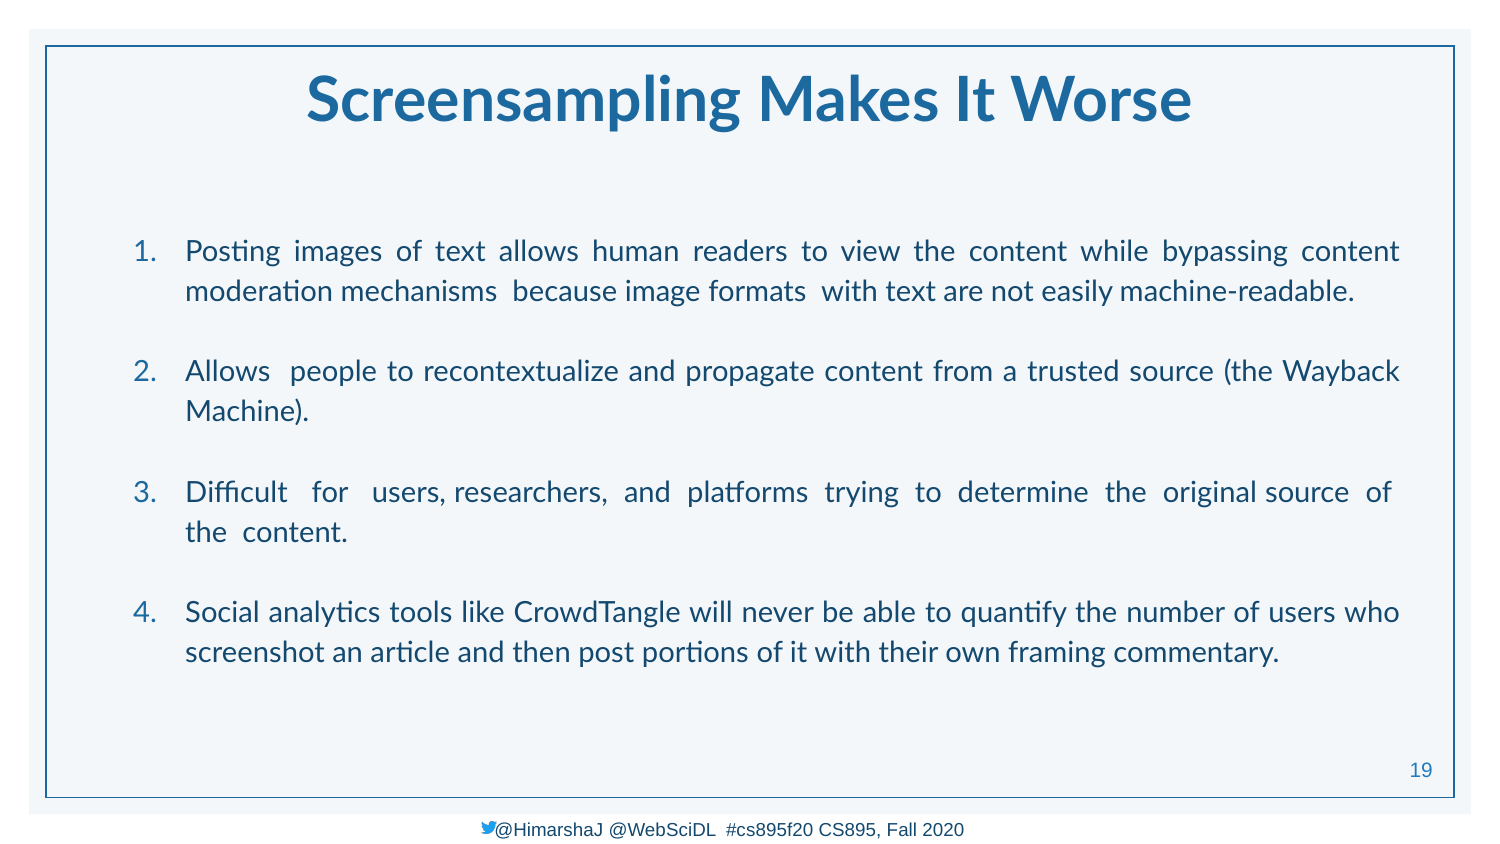

# Screensampling Makes It Worse
Posting images of text allows human readers to view the content while bypassing content moderation mechanisms  because image formats  with text are not easily machine-readable.

Allows  people to recontextualize and propagate content from a trusted source (the Wayback Machine).

Difficult   for   users, researchers,  and  platforms  trying  to  determine  the  original source  of  the  content.

Social analytics tools like CrowdTangle will never be able to quantify the number of users who screenshot an article and then post portions of it with their own framing commentary.

19